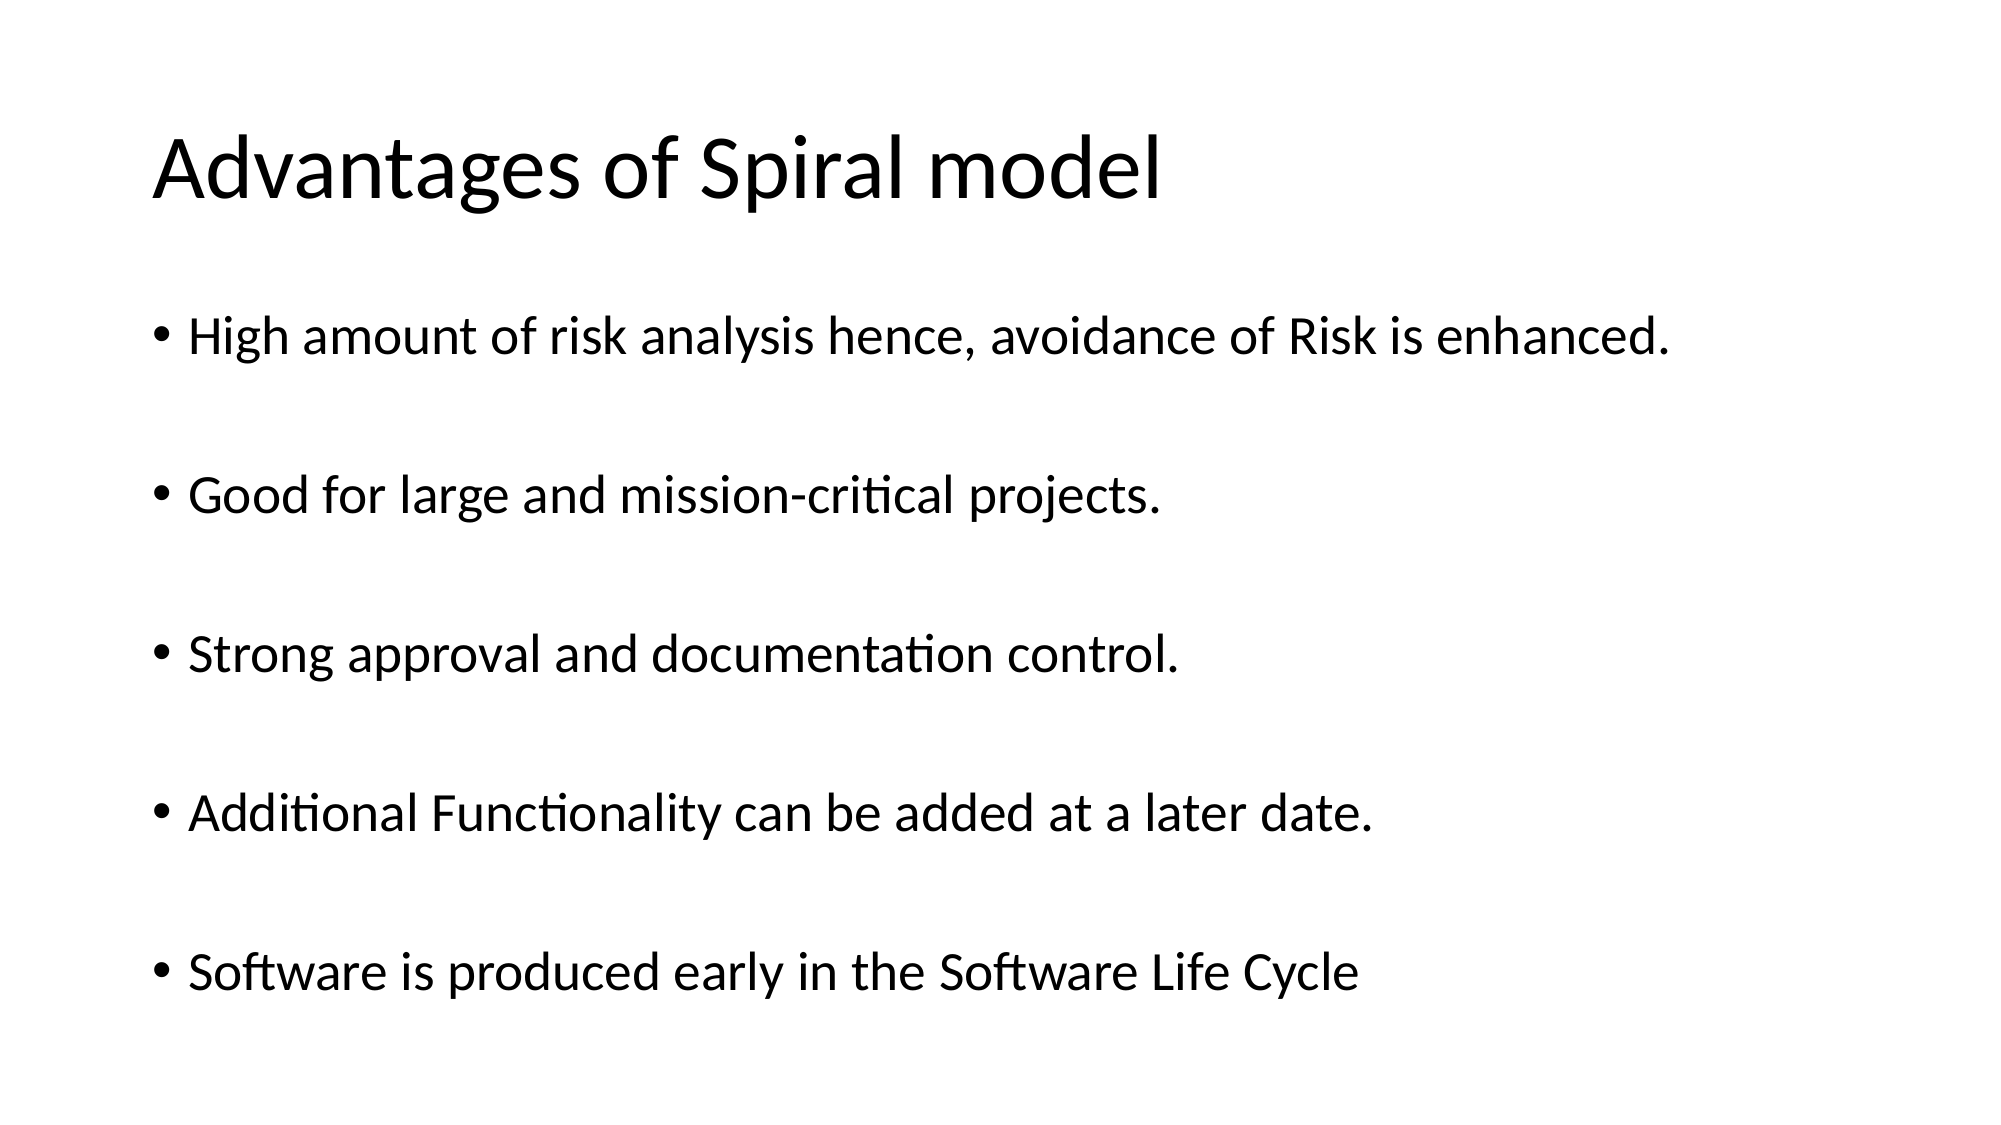

# Advantages of Spiral model
High amount of risk analysis hence, avoidance of Risk is enhanced.

Good for large and mission-critical projects.

Strong approval and documentation control.

Additional Functionality can be added at a later date.

Software is produced early in the Software Life Cycle